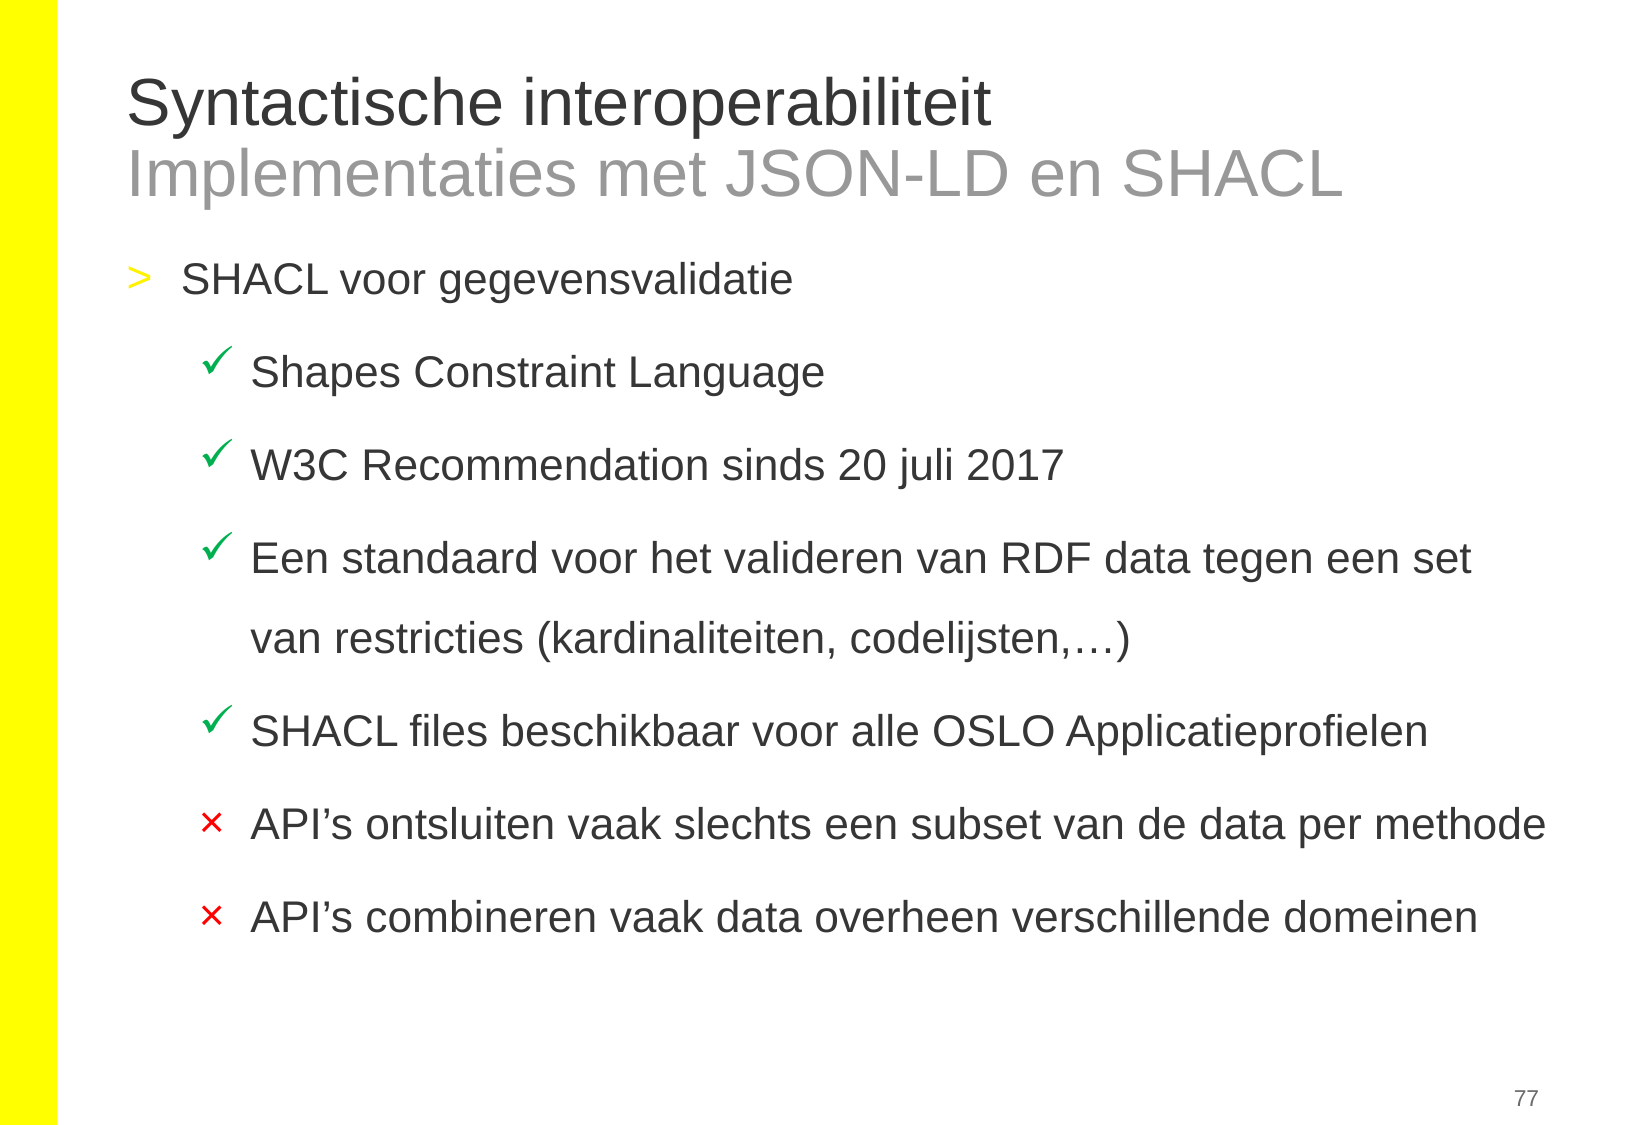

# Syntactische interoperabiliteit Implementaties met JSON-LD en SHACL
SHACL voor gegevensvalidatie
Shapes Constraint Language
W3C Recommendation sinds 20 juli 2017
Een standaard voor het valideren van RDF data tegen een set van restricties (kardinaliteiten, codelijsten,…)
SHACL files beschikbaar voor alle OSLO Applicatieprofielen
API’s ontsluiten vaak slechts een subset van de data per methode
API’s combineren vaak data overheen verschillende domeinen
77